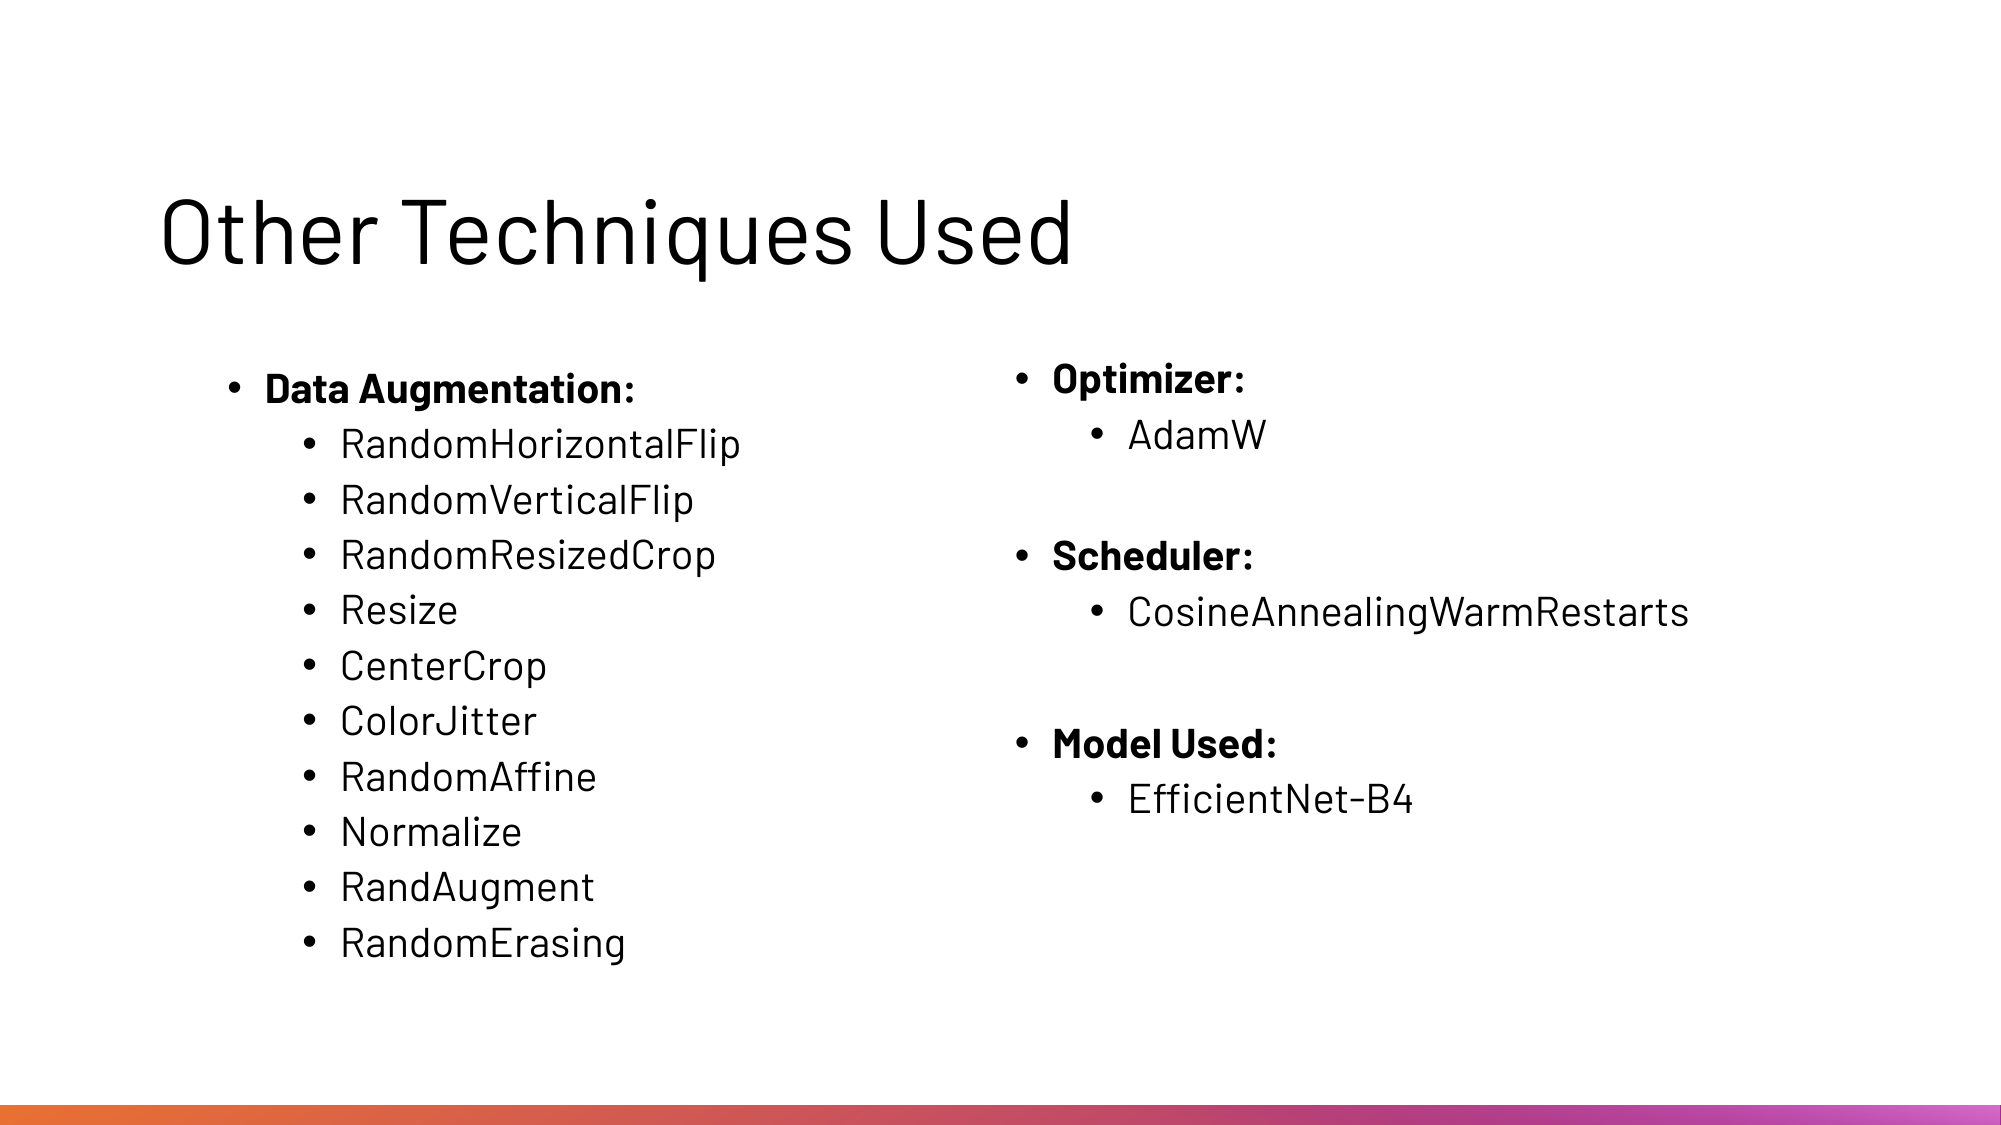

Other Techniques Used

Data Augmentation:
RandomHorizontalFlip
RandomVerticalFlip
RandomResizedCrop
Resize
CenterCrop
ColorJitter
RandomAffine
Normalize
RandAugment
RandomErasing
Optimizer:
AdamW

Scheduler:
CosineAnnealingWarmRestarts

Model Used:
EfficientNet-B4